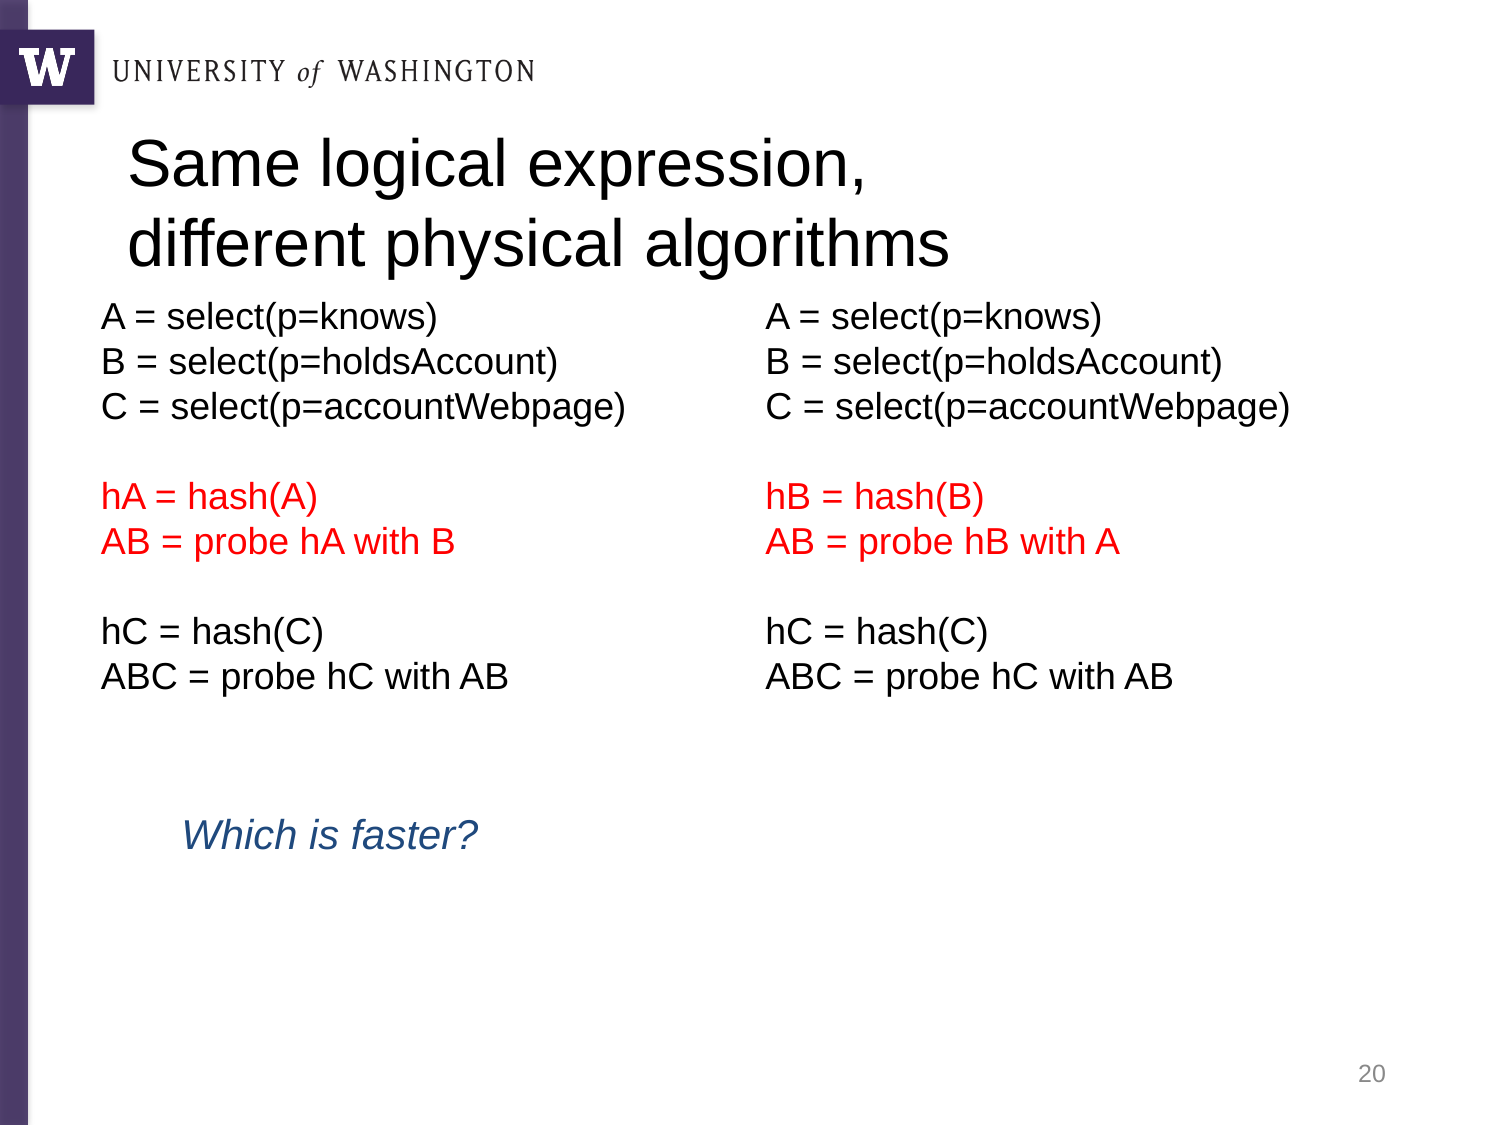

# Same logical expression, different physical algorithms
A = select(p=knows)
B = select(p=holdsAccount)
C = select(p=accountWebpage)

hA = hash(A)
AB = probe hA with B

hC = hash(C)
ABC = probe hC with AB
A = select(p=knows)
B = select(p=holdsAccount)
C = select(p=accountWebpage)

hB = hash(B)
AB = probe hB with A

hC = hash(C)
ABC = probe hC with AB
Which is faster?
20